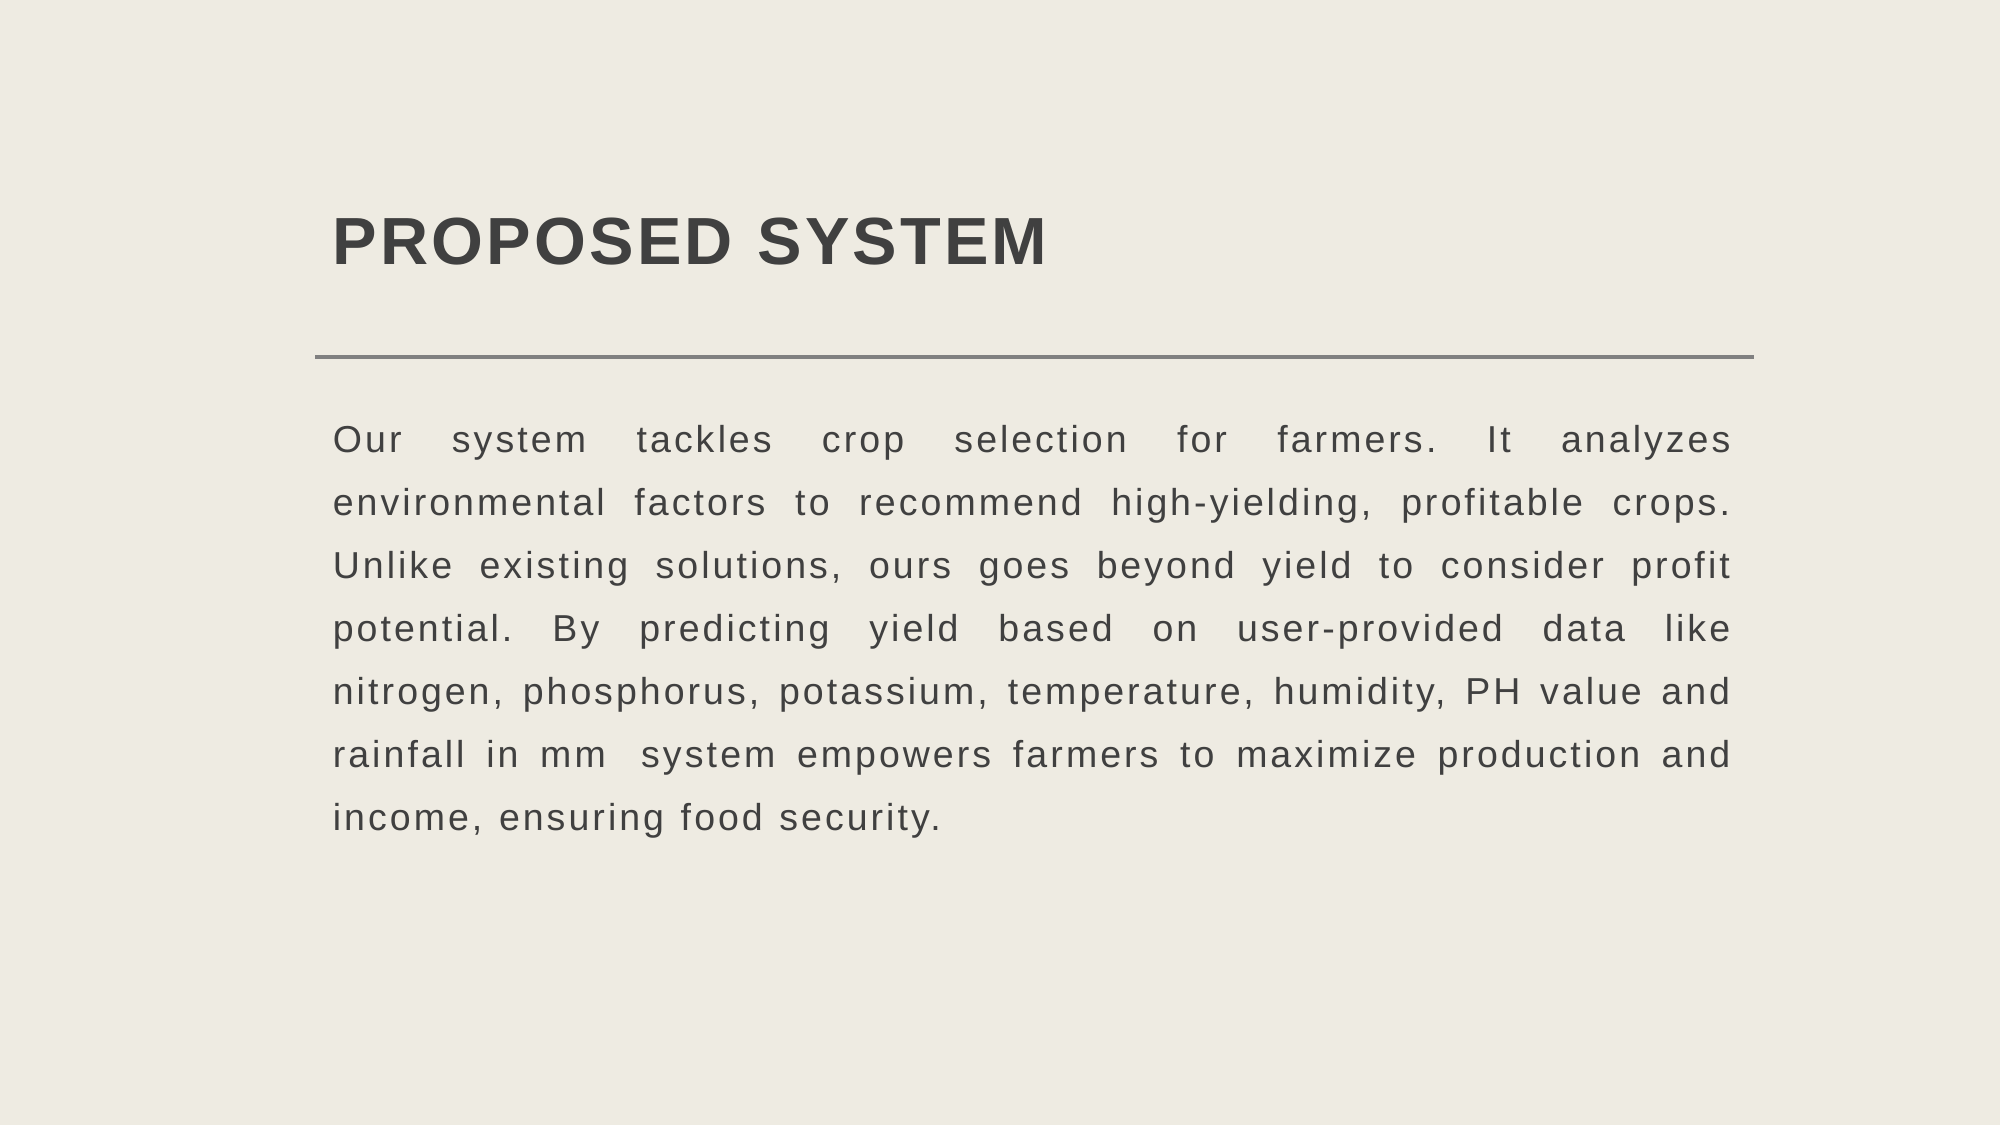

# PROPOSED SYSTEM
Our system tackles crop selection for farmers. It analyzes environmental factors to recommend high-yielding, profitable crops. Unlike existing solutions, ours goes beyond yield to consider profit potential. By predicting yield based on user-provided data like nitrogen, phosphorus, potassium, temperature, humidity, PH value and rainfall in mm  system empowers farmers to maximize production and income, ensuring food security.